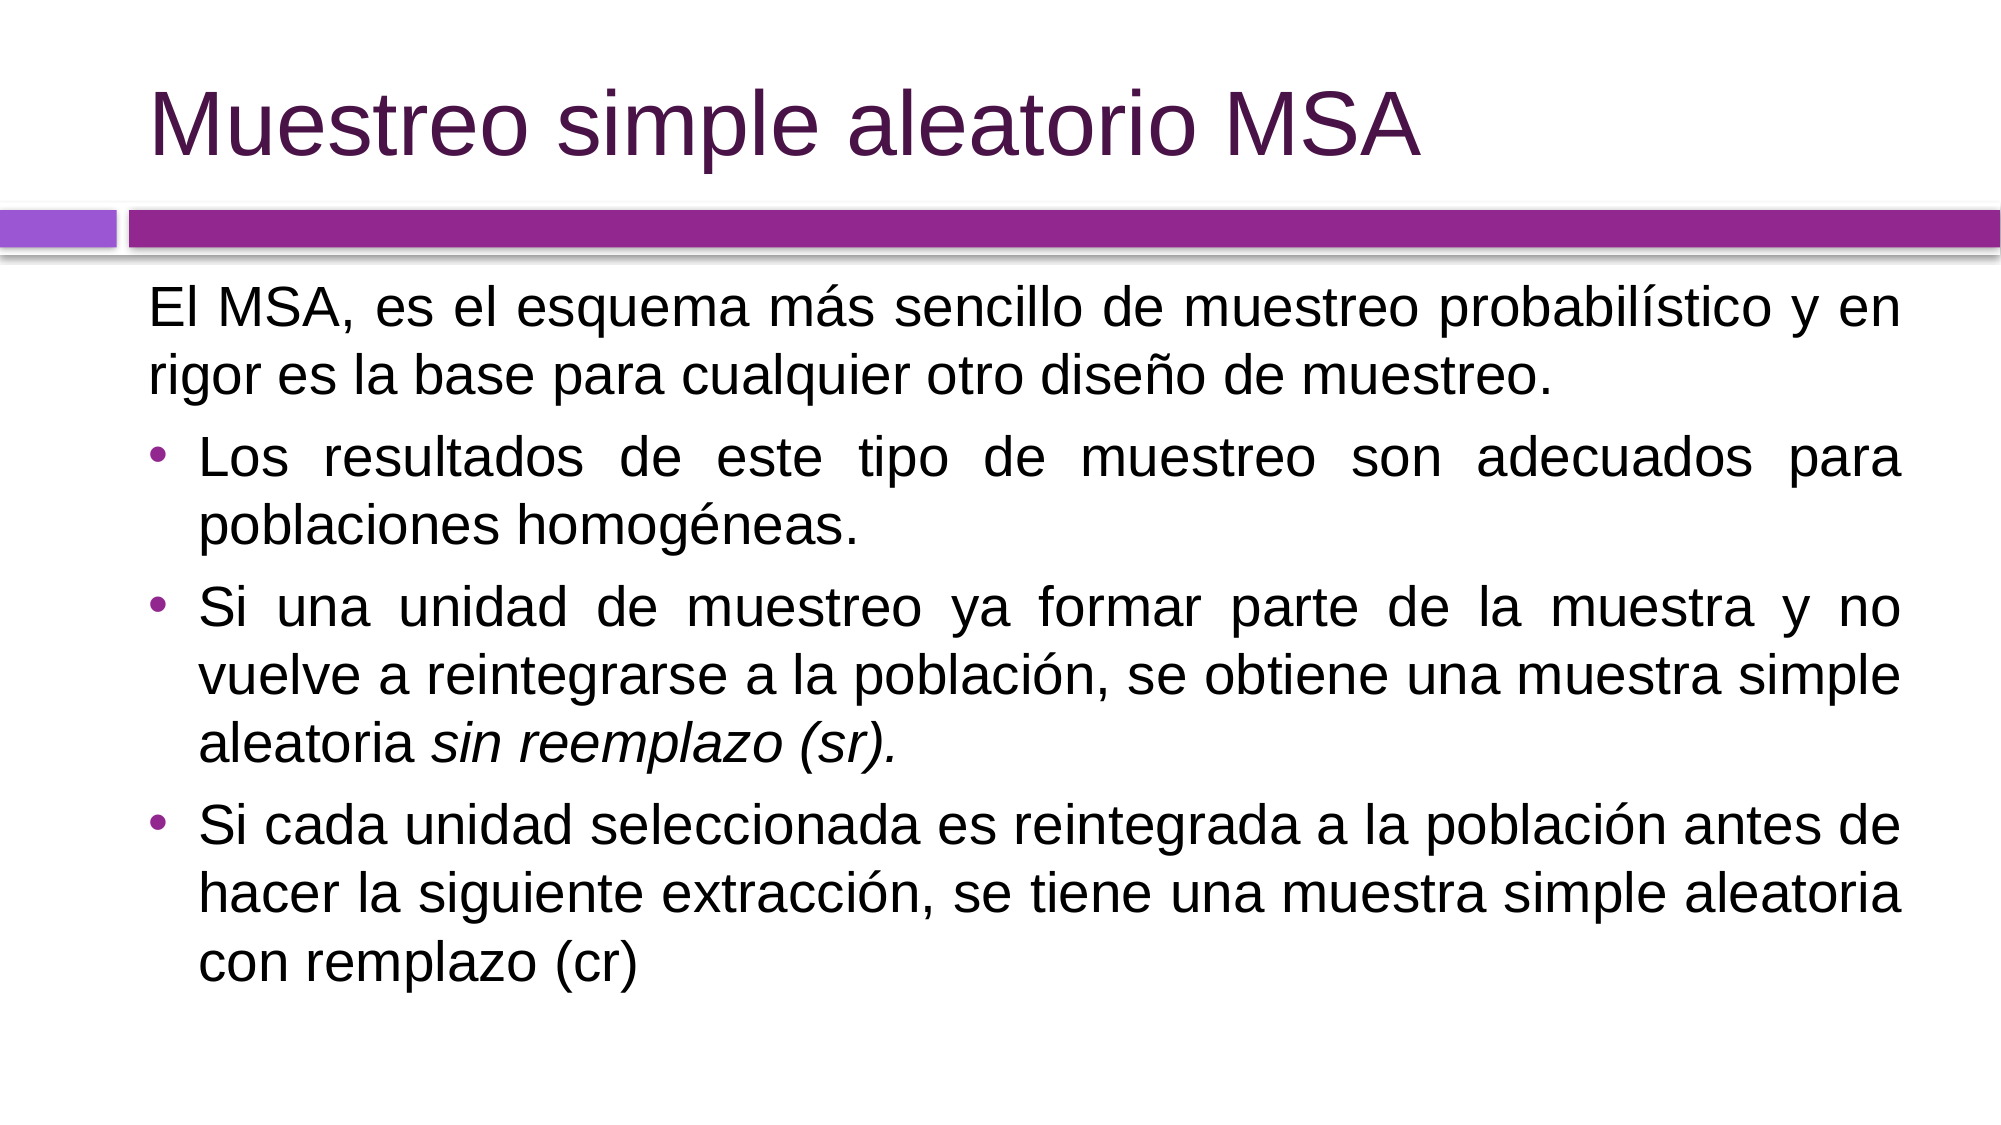

# Muestreo simple aleatorio MSA
El MSA, es el esquema más sencillo de muestreo probabilístico y en rigor es la base para cualquier otro diseño de muestreo.
Los resultados de este tipo de muestreo son adecuados para poblaciones homogéneas.
Si una unidad de muestreo ya formar parte de la muestra y no vuelve a reintegrarse a la población, se obtiene una muestra simple aleatoria sin reemplazo (sr).
Si cada unidad seleccionada es reintegrada a la población antes de hacer la siguiente extracción, se tiene una muestra simple aleatoria con remplazo (cr)